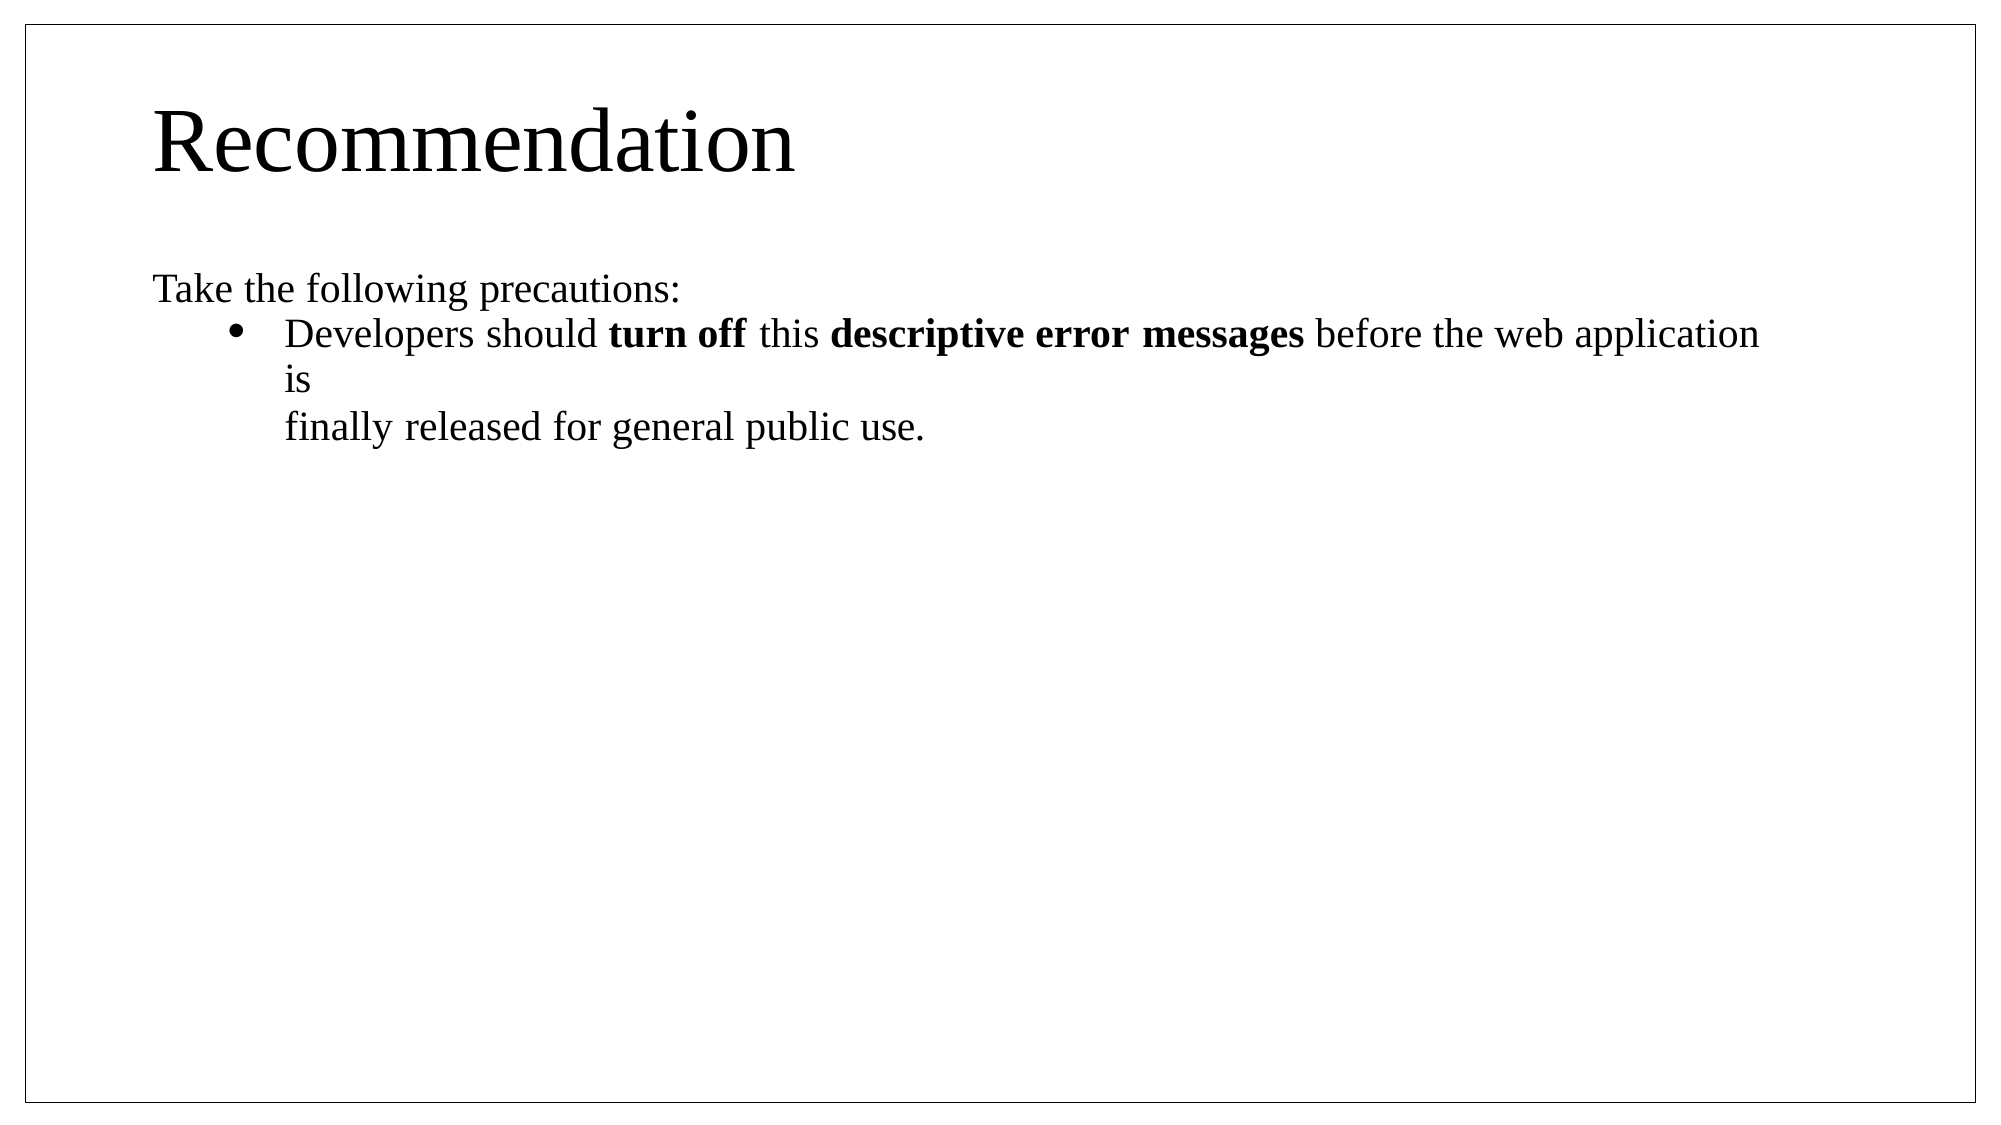

# Recommendation
Take the following precautions:
Developers should turn off this descriptive error messages before the web application is
finally released for general public use.